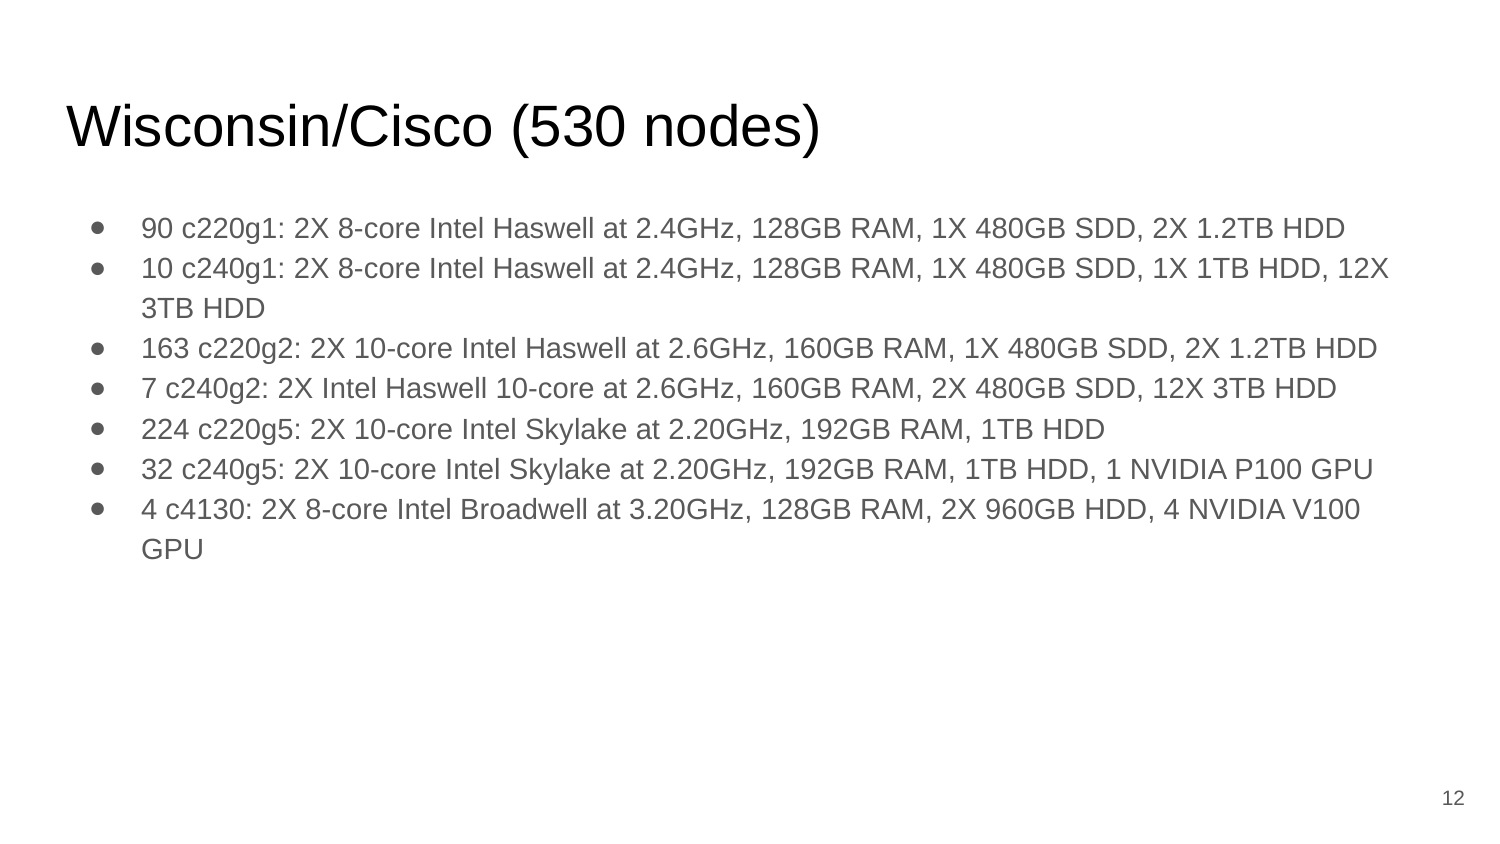

# Wisconsin/Cisco (530 nodes)
90 c220g1: 2X 8-core Intel Haswell at 2.4GHz, 128GB RAM, 1X 480GB SDD, 2X 1.2TB HDD
10 c240g1: 2X 8-core Intel Haswell at 2.4GHz, 128GB RAM, 1X 480GB SDD, 1X 1TB HDD, 12X 3TB HDD
163 c220g2: 2X 10-core Intel Haswell at 2.6GHz, 160GB RAM, 1X 480GB SDD, 2X 1.2TB HDD
7 c240g2: 2X Intel Haswell 10-core at 2.6GHz, 160GB RAM, 2X 480GB SDD, 12X 3TB HDD
224 c220g5: 2X 10-core Intel Skylake at 2.20GHz, 192GB RAM, 1TB HDD
32 c240g5: 2X 10-core Intel Skylake at 2.20GHz, 192GB RAM, 1TB HDD, 1 NVIDIA P100 GPU
4 c4130: 2X 8-core Intel Broadwell at 3.20GHz, 128GB RAM, 2X 960GB HDD, 4 NVIDIA V100 GPU

12